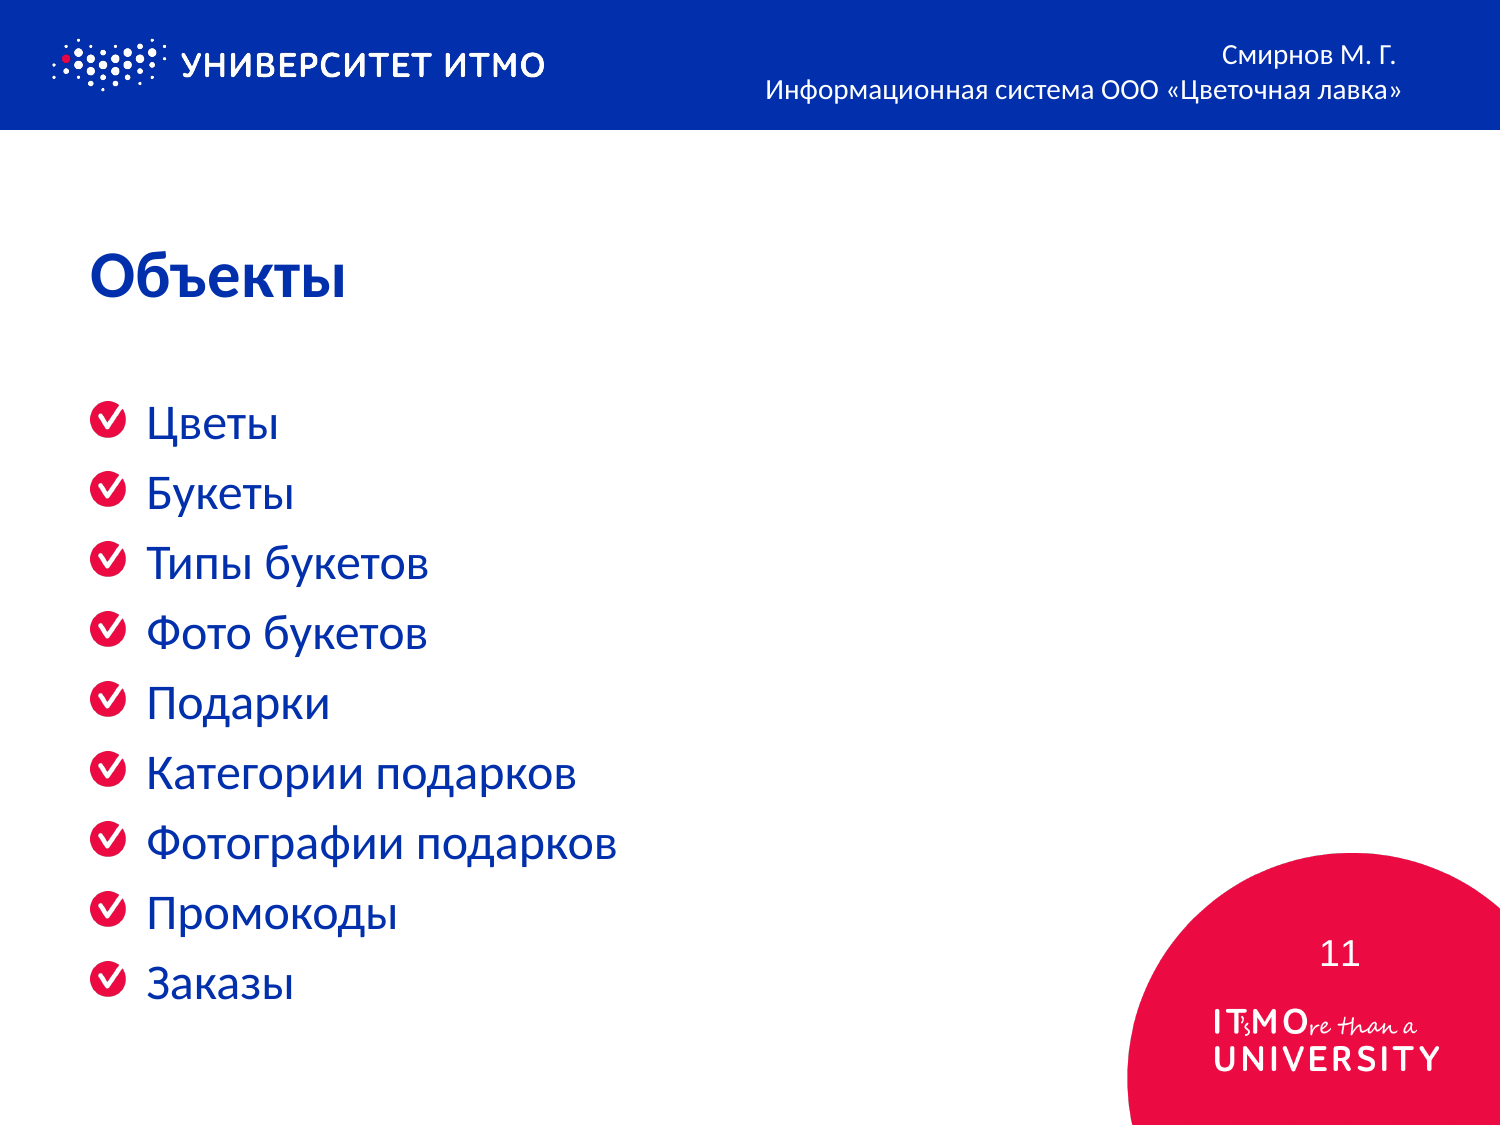

Смирнов М. Г.
Информационная система ООО «Цветочная лавка»
# Объекты
Цветы
Букеты
Типы букетов
Фото букетов
Подарки
Категории подарков
Фотографии подарков
Промокоды
Заказы
11